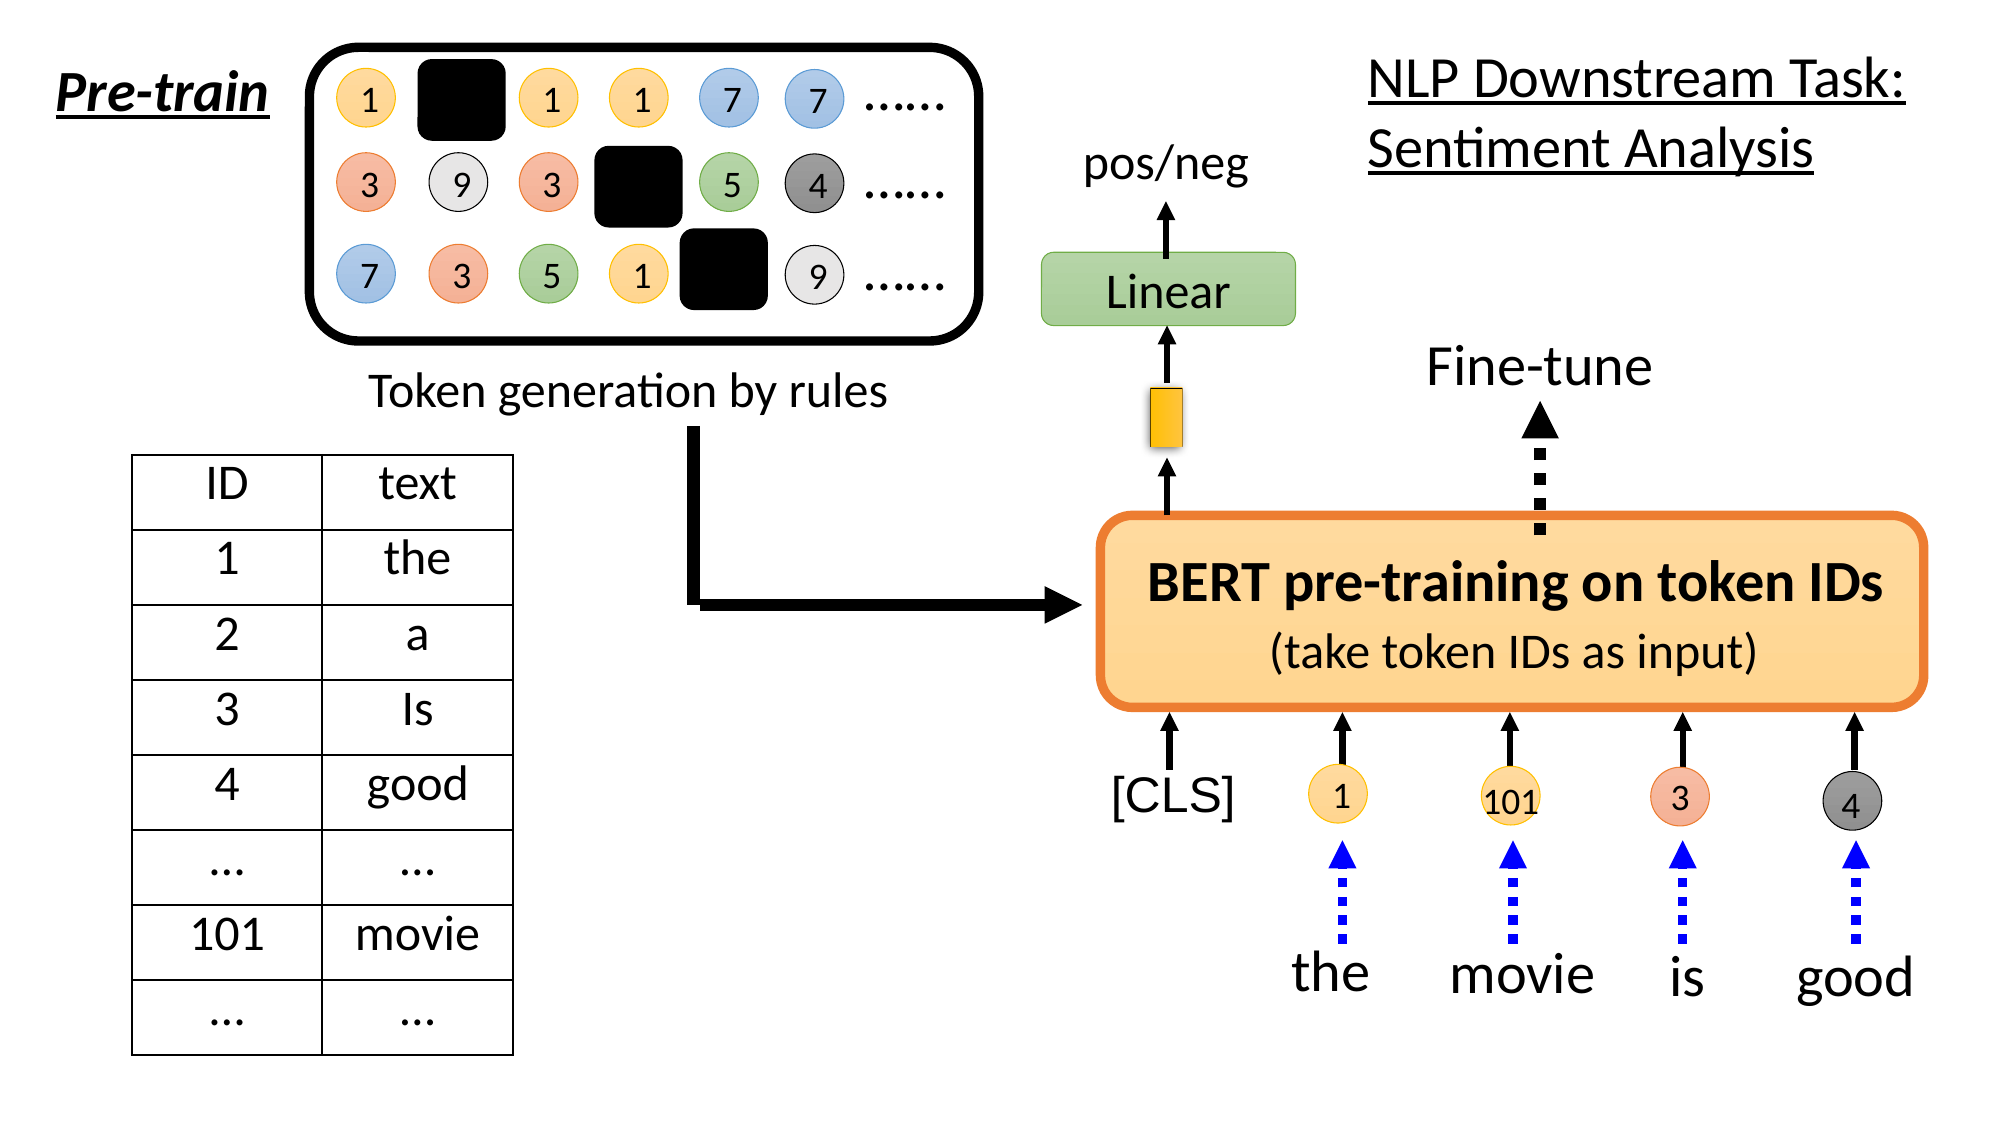

NLP Downstream Task:
Sentiment Analysis
……
Pre-train

1
2
1
1
7
7
pos/neg
……

3
9
3
6
5
4
……

7
3
5
1
5
9
Linear
Fine-tune
Token generation by rules

| ID | text |
| --- | --- |
| 1 | the |
| 2 | a |
| 3 | Is |
| 4 | good |
| … | … |
| 101 | movie |
| … | … |

BERT pre-training on token IDs
(take token IDs as input)
[CLS]
1
3

101

4
the
movie
is
good